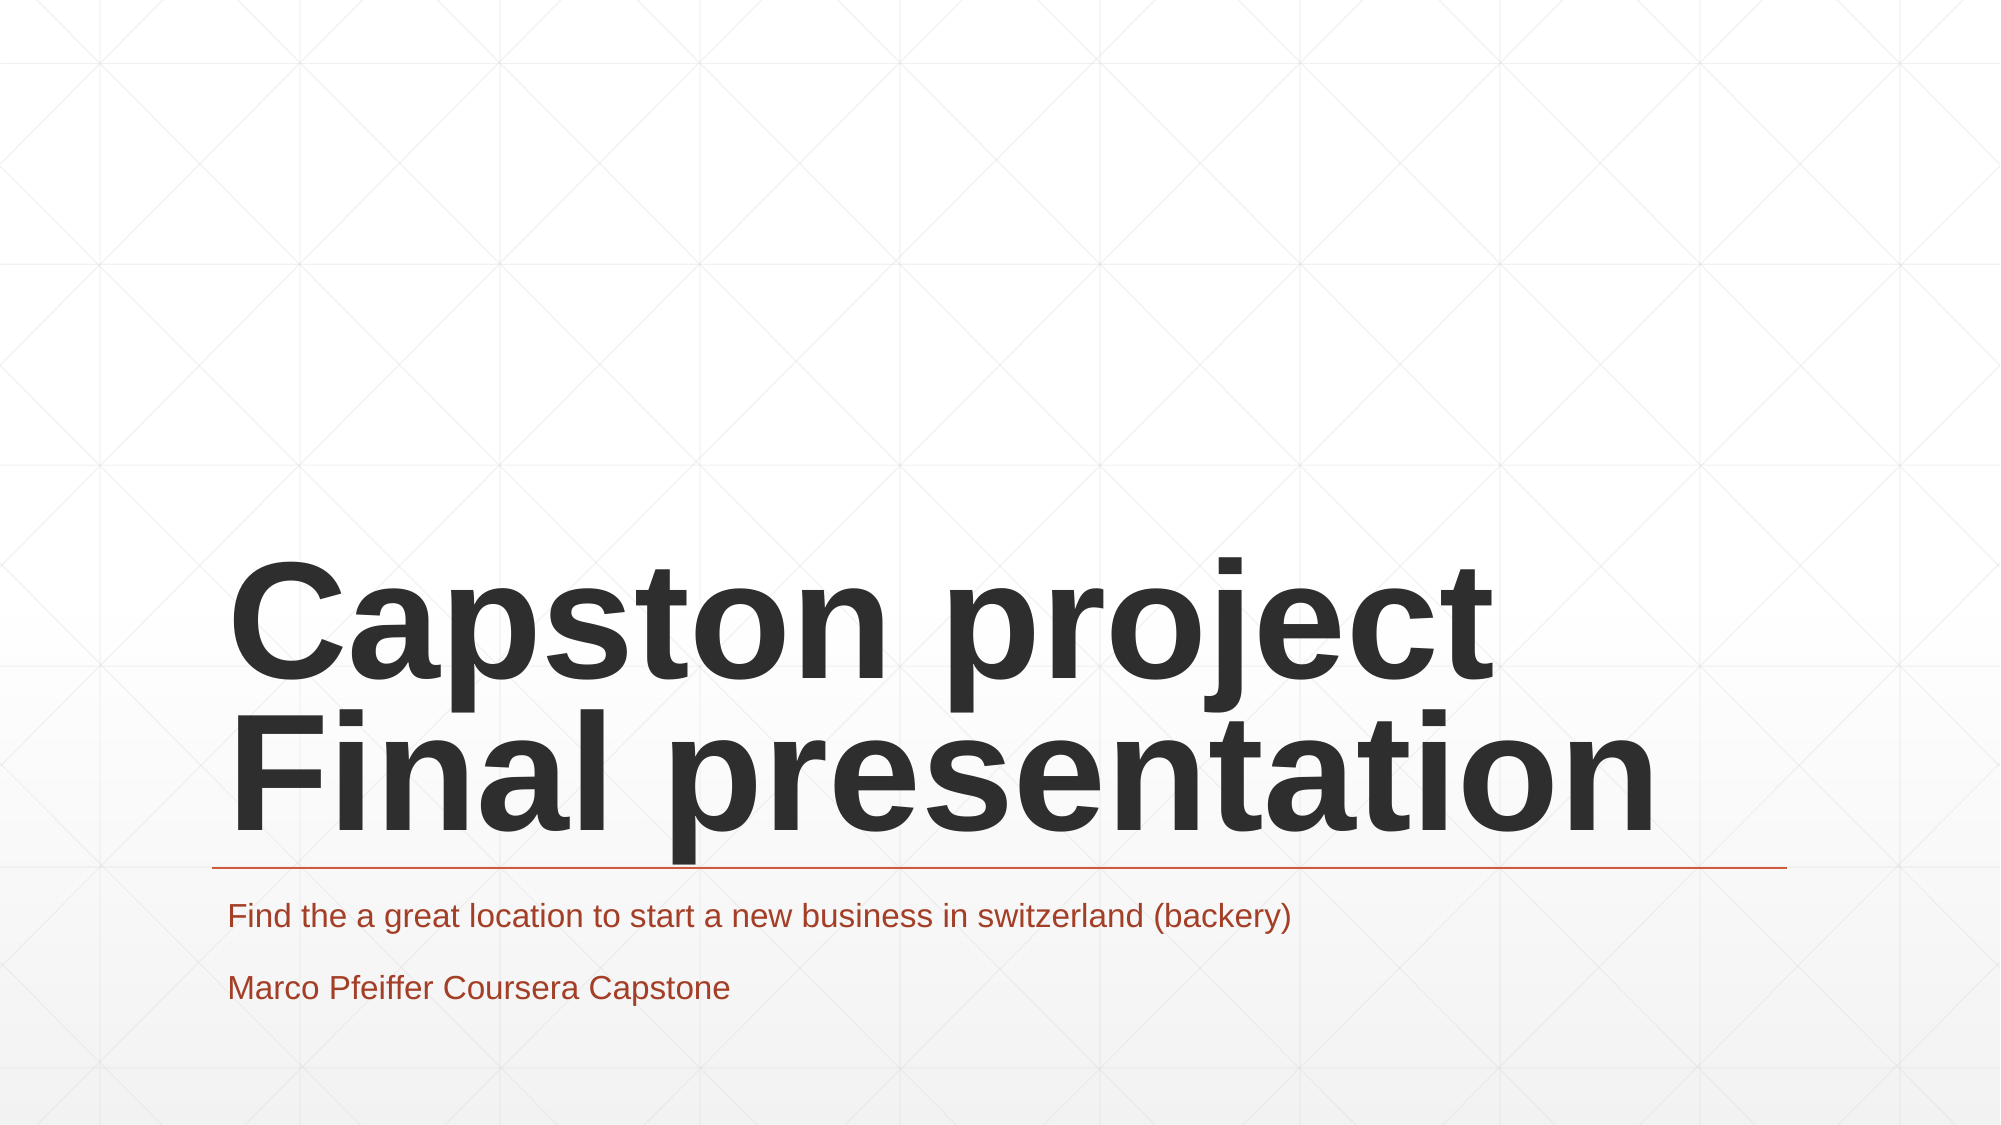

# Capston project Final presentation
Find the a great location to start a new business in switzerland (backery)

Marco Pfeiffer Coursera Capstone